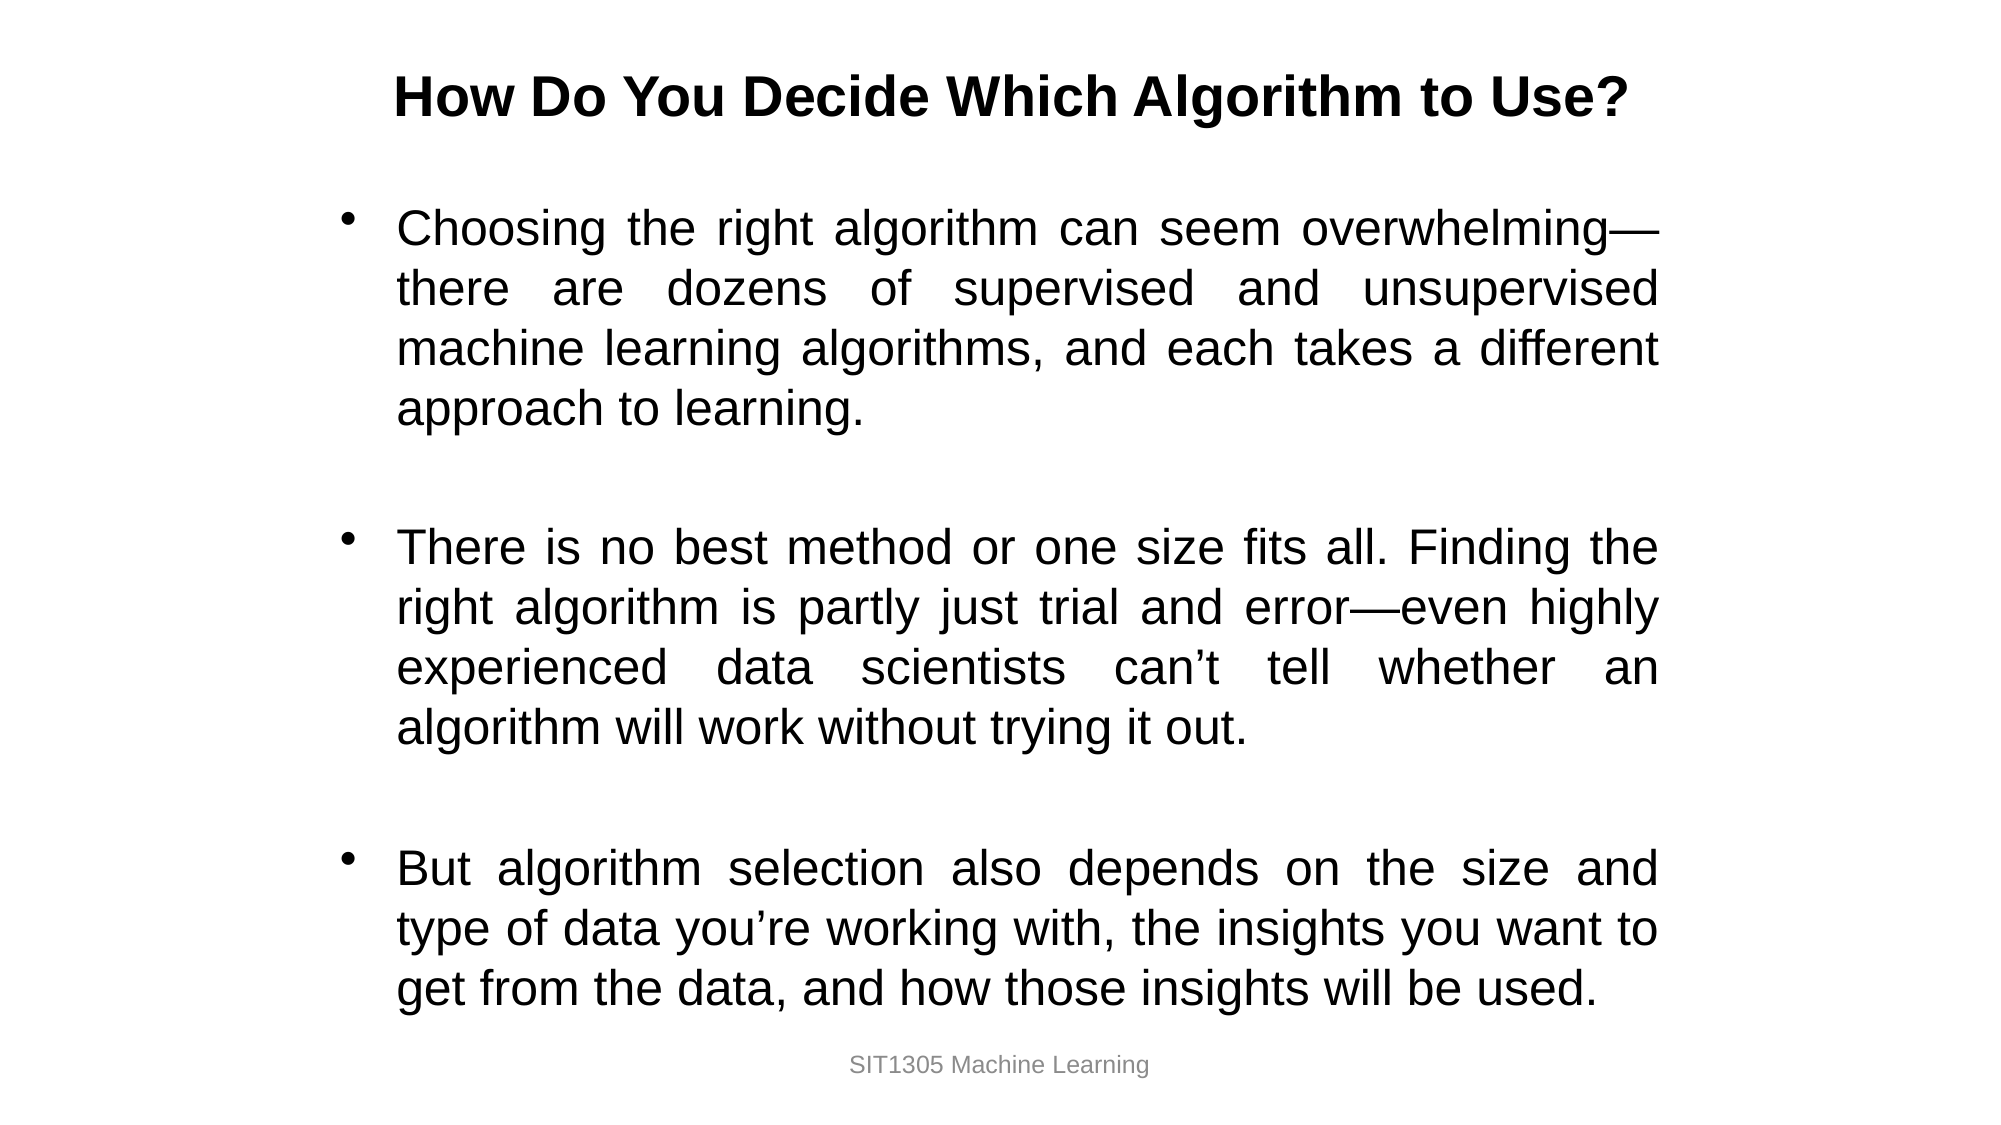

# How Do You Decide Which Algorithm to Use?
Choosing the right algorithm can seem overwhelming—there are dozens of supervised and unsupervised machine learning algorithms, and each takes a different approach to learning.

There is no best method or one size fits all. Finding the right algorithm is partly just trial and error—even highly experienced data scientists can’t tell whether an algorithm will work without trying it out.

But algorithm selection also depends on the size and type of data you’re working with, the insights you want to get from the data, and how those insights will be used.

SIT1305 Machine Learning
33